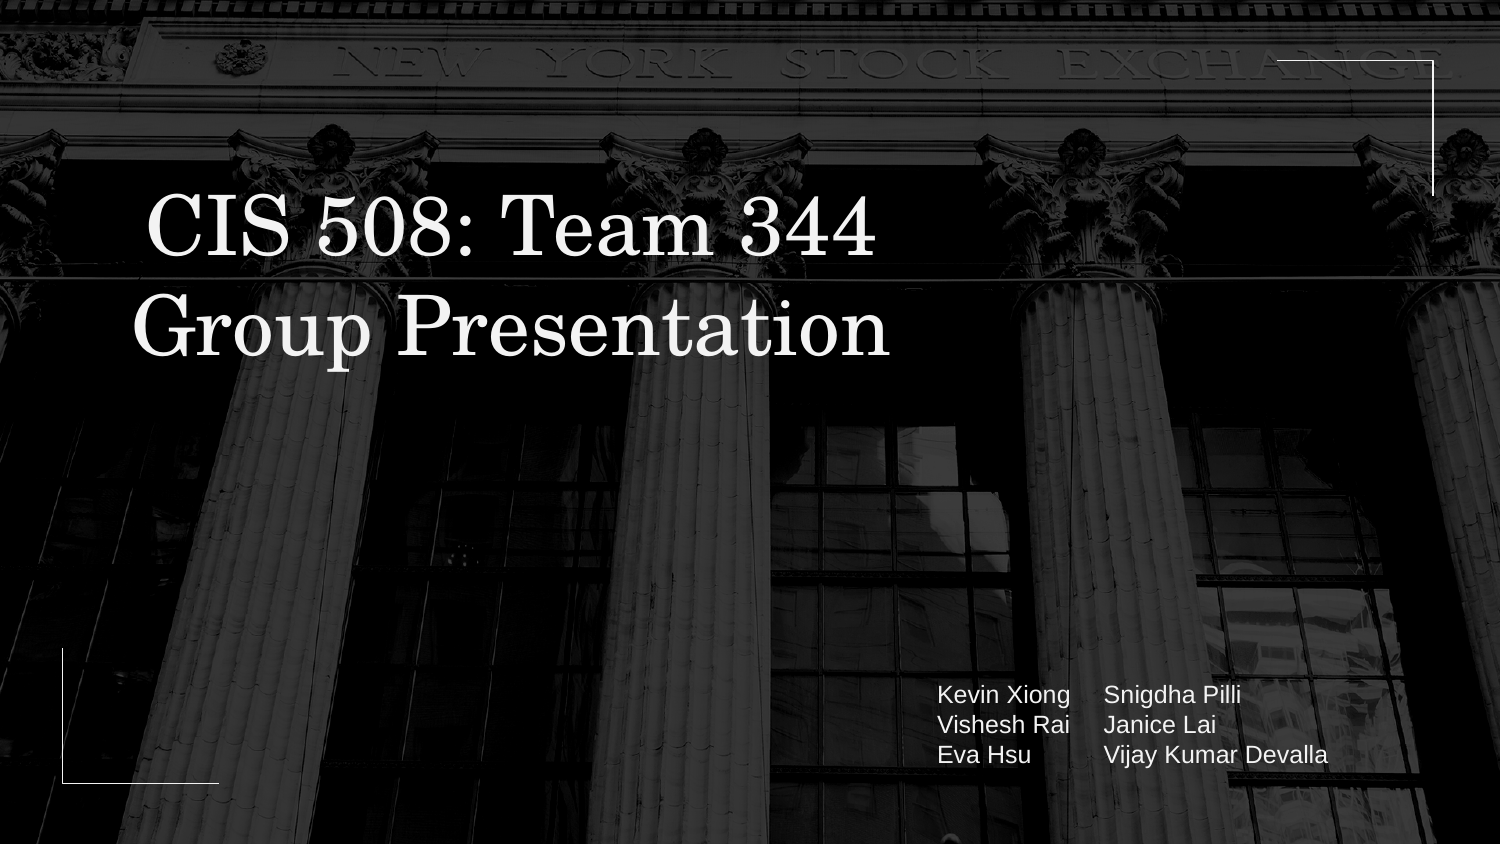

# CIS 508: Team 344 Group Presentation

Kevin Xiong
Vishesh Rai
Eva Hsu
Snigdha Pilli
Janice Lai
Vijay Kumar Devalla